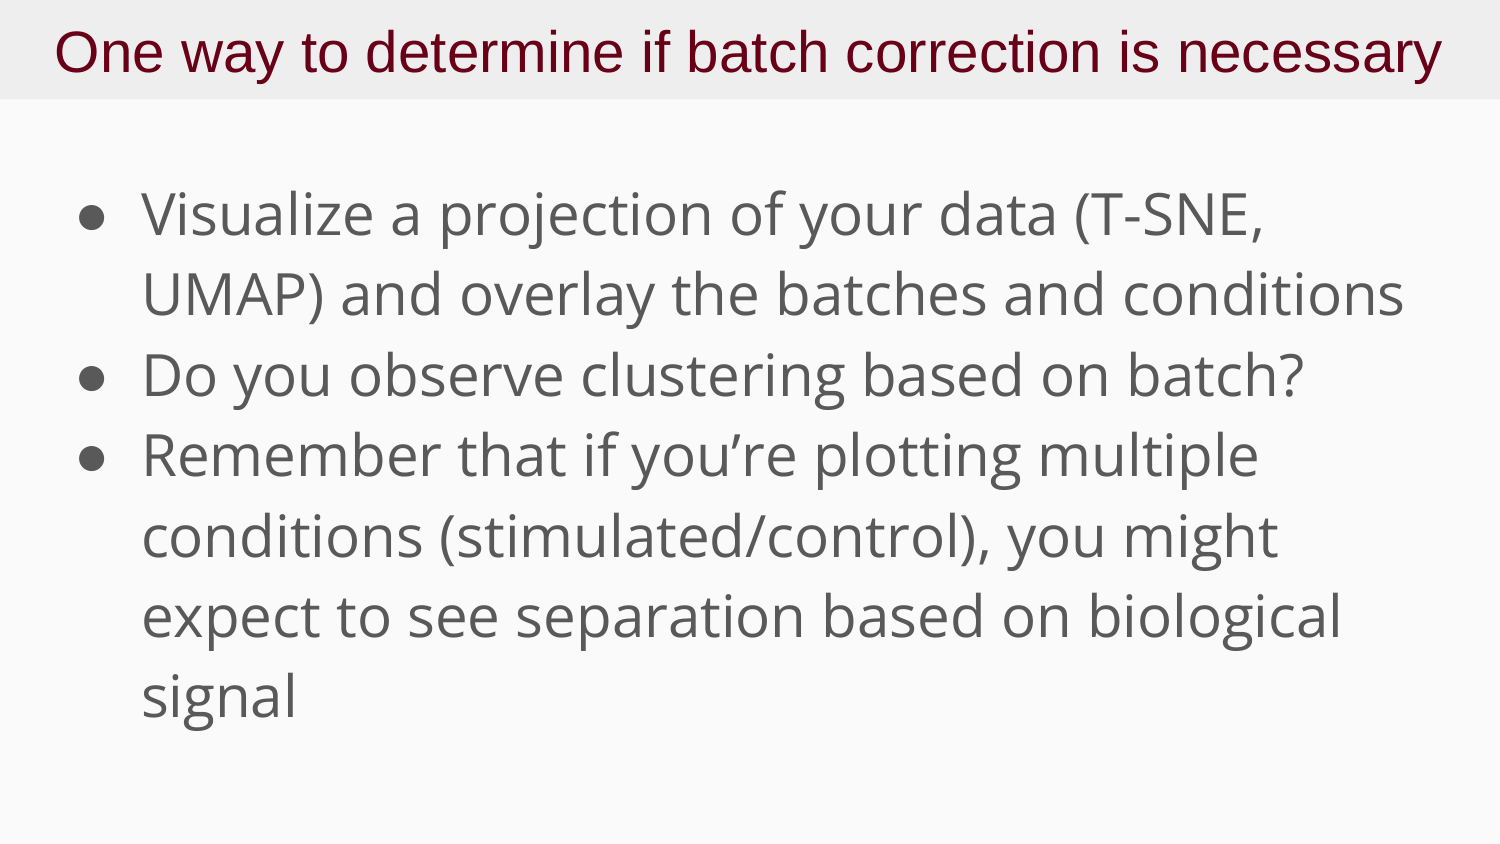

# One way to determine if batch correction is necessary
Visualize a projection of your data (T-SNE, UMAP) and overlay the batches and conditions
Do you observe clustering based on batch?
Remember that if you’re plotting multiple conditions (stimulated/control), you might expect to see separation based on biological signal